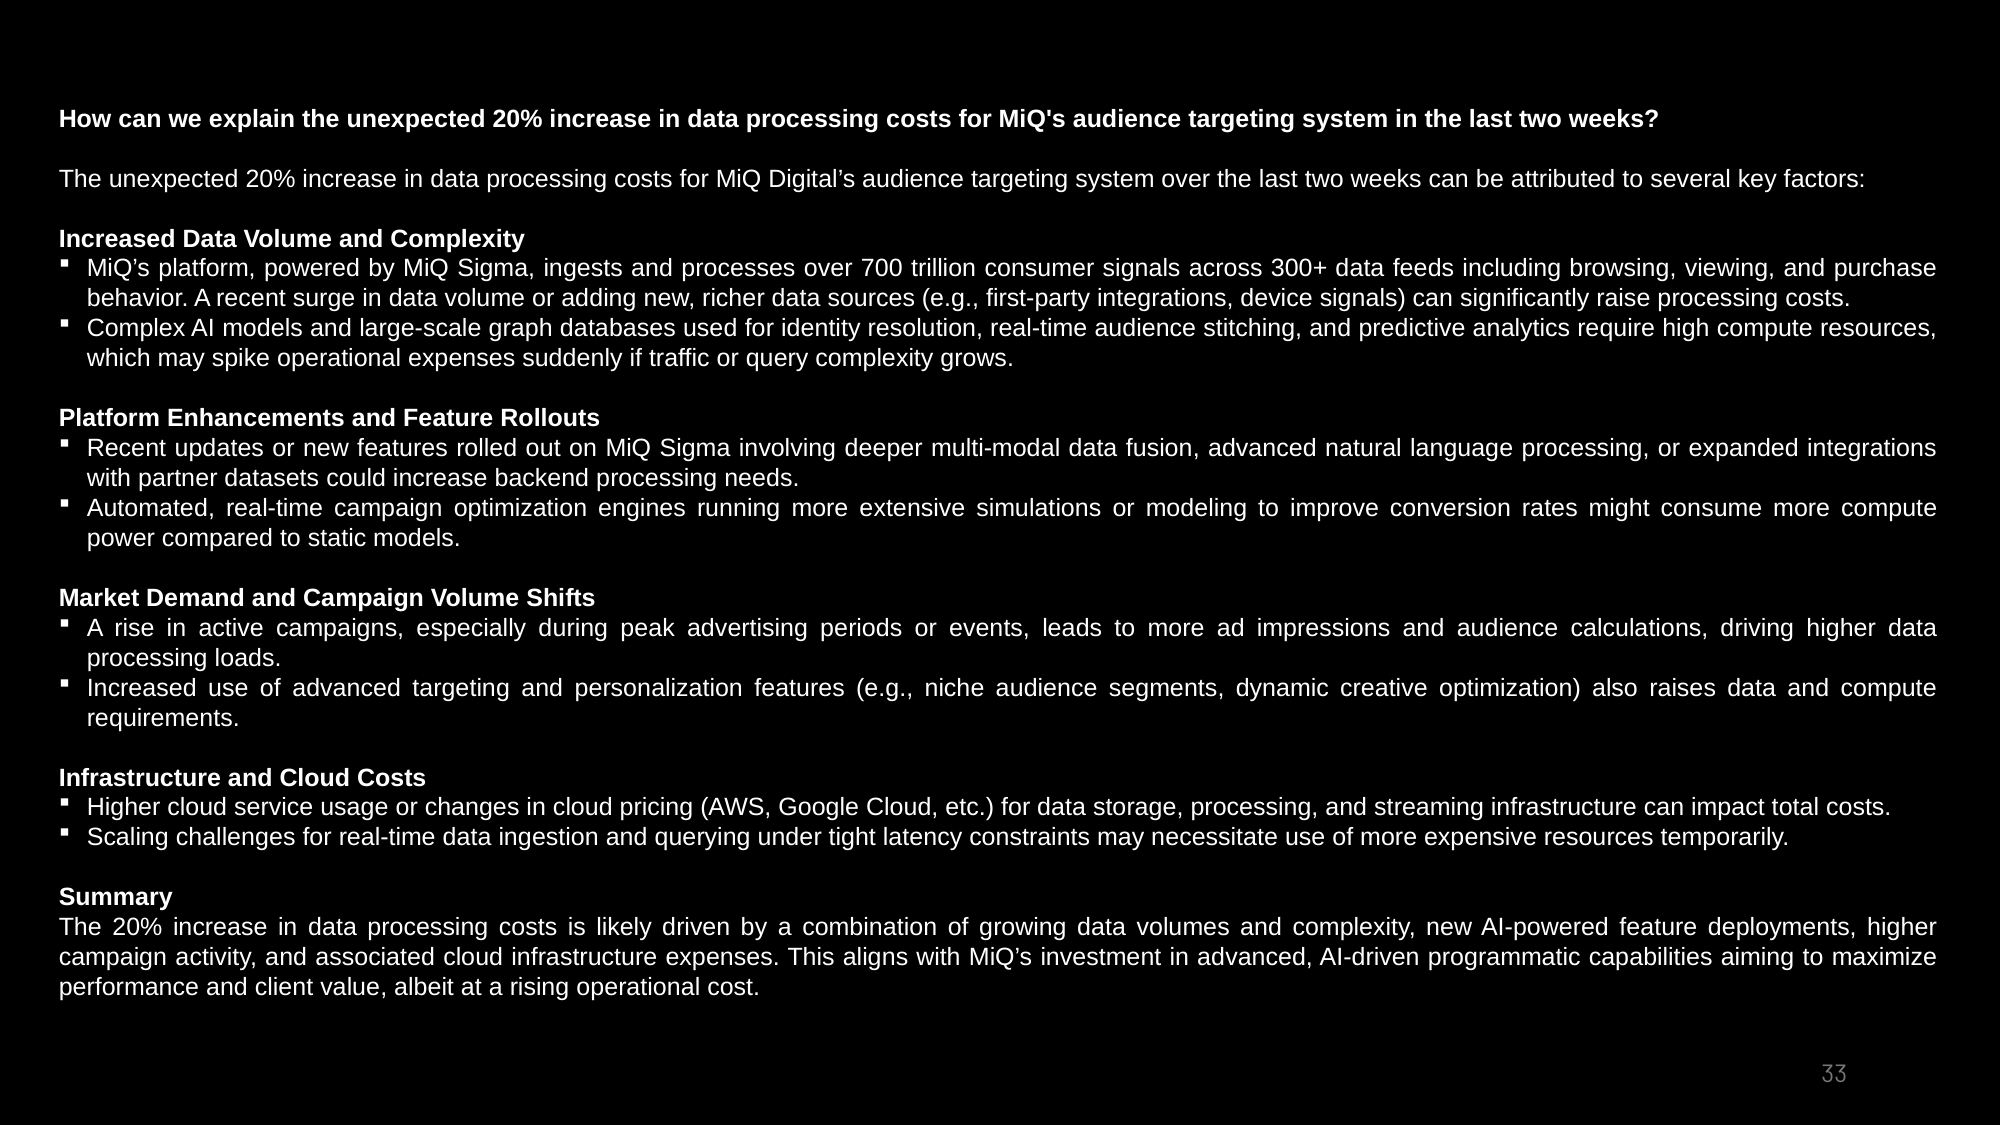

How can we explain the unexpected 20% increase in data processing costs for MiQ's audience targeting system in the last two weeks?

The unexpected 20% increase in data processing costs for MiQ Digital’s audience targeting system over the last two weeks can be attributed to several key factors:

Increased Data Volume and Complexity
MiQ’s platform, powered by MiQ Sigma, ingests and processes over 700 trillion consumer signals across 300+ data feeds including browsing, viewing, and purchase behavior. A recent surge in data volume or adding new, richer data sources (e.g., first-party integrations, device signals) can significantly raise processing costs.
Complex AI models and large-scale graph databases used for identity resolution, real-time audience stitching, and predictive analytics require high compute resources, which may spike operational expenses suddenly if traffic or query complexity grows.

Platform Enhancements and Feature Rollouts
Recent updates or new features rolled out on MiQ Sigma involving deeper multi-modal data fusion, advanced natural language processing, or expanded integrations with partner datasets could increase backend processing needs.
Automated, real-time campaign optimization engines running more extensive simulations or modeling to improve conversion rates might consume more compute power compared to static models.

Market Demand and Campaign Volume Shifts
A rise in active campaigns, especially during peak advertising periods or events, leads to more ad impressions and audience calculations, driving higher data processing loads.
Increased use of advanced targeting and personalization features (e.g., niche audience segments, dynamic creative optimization) also raises data and compute requirements.

Infrastructure and Cloud Costs
Higher cloud service usage or changes in cloud pricing (AWS, Google Cloud, etc.) for data storage, processing, and streaming infrastructure can impact total costs.
Scaling challenges for real-time data ingestion and querying under tight latency constraints may necessitate use of more expensive resources temporarily.

Summary
The 20% increase in data processing costs is likely driven by a combination of growing data volumes and complexity, new AI-powered feature deployments, higher campaign activity, and associated cloud infrastructure expenses. This aligns with MiQ’s investment in advanced, AI-driven programmatic capabilities aiming to maximize performance and client value, albeit at a rising operational cost.
33